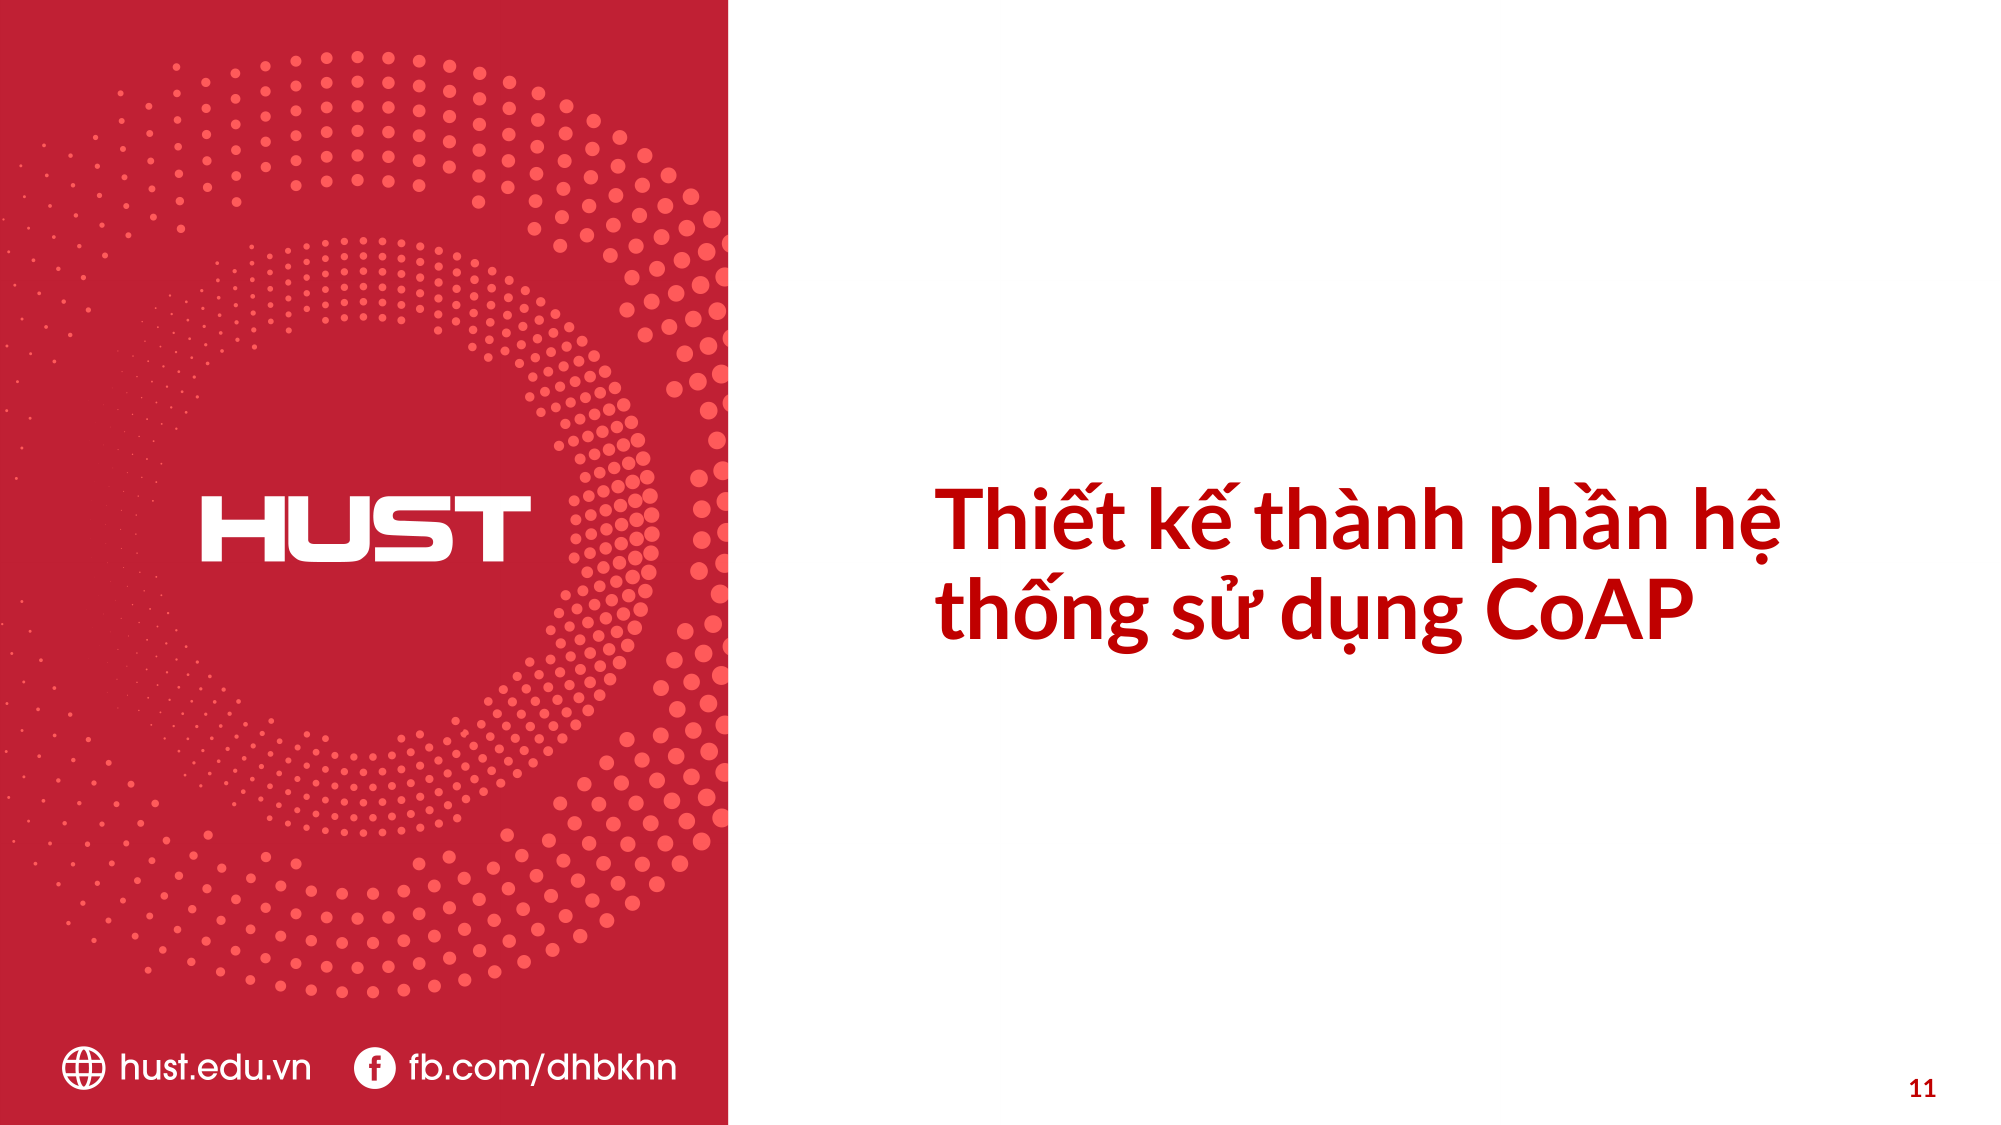

Thiết kế thành phần hệ thống sử dụng CoAP
11